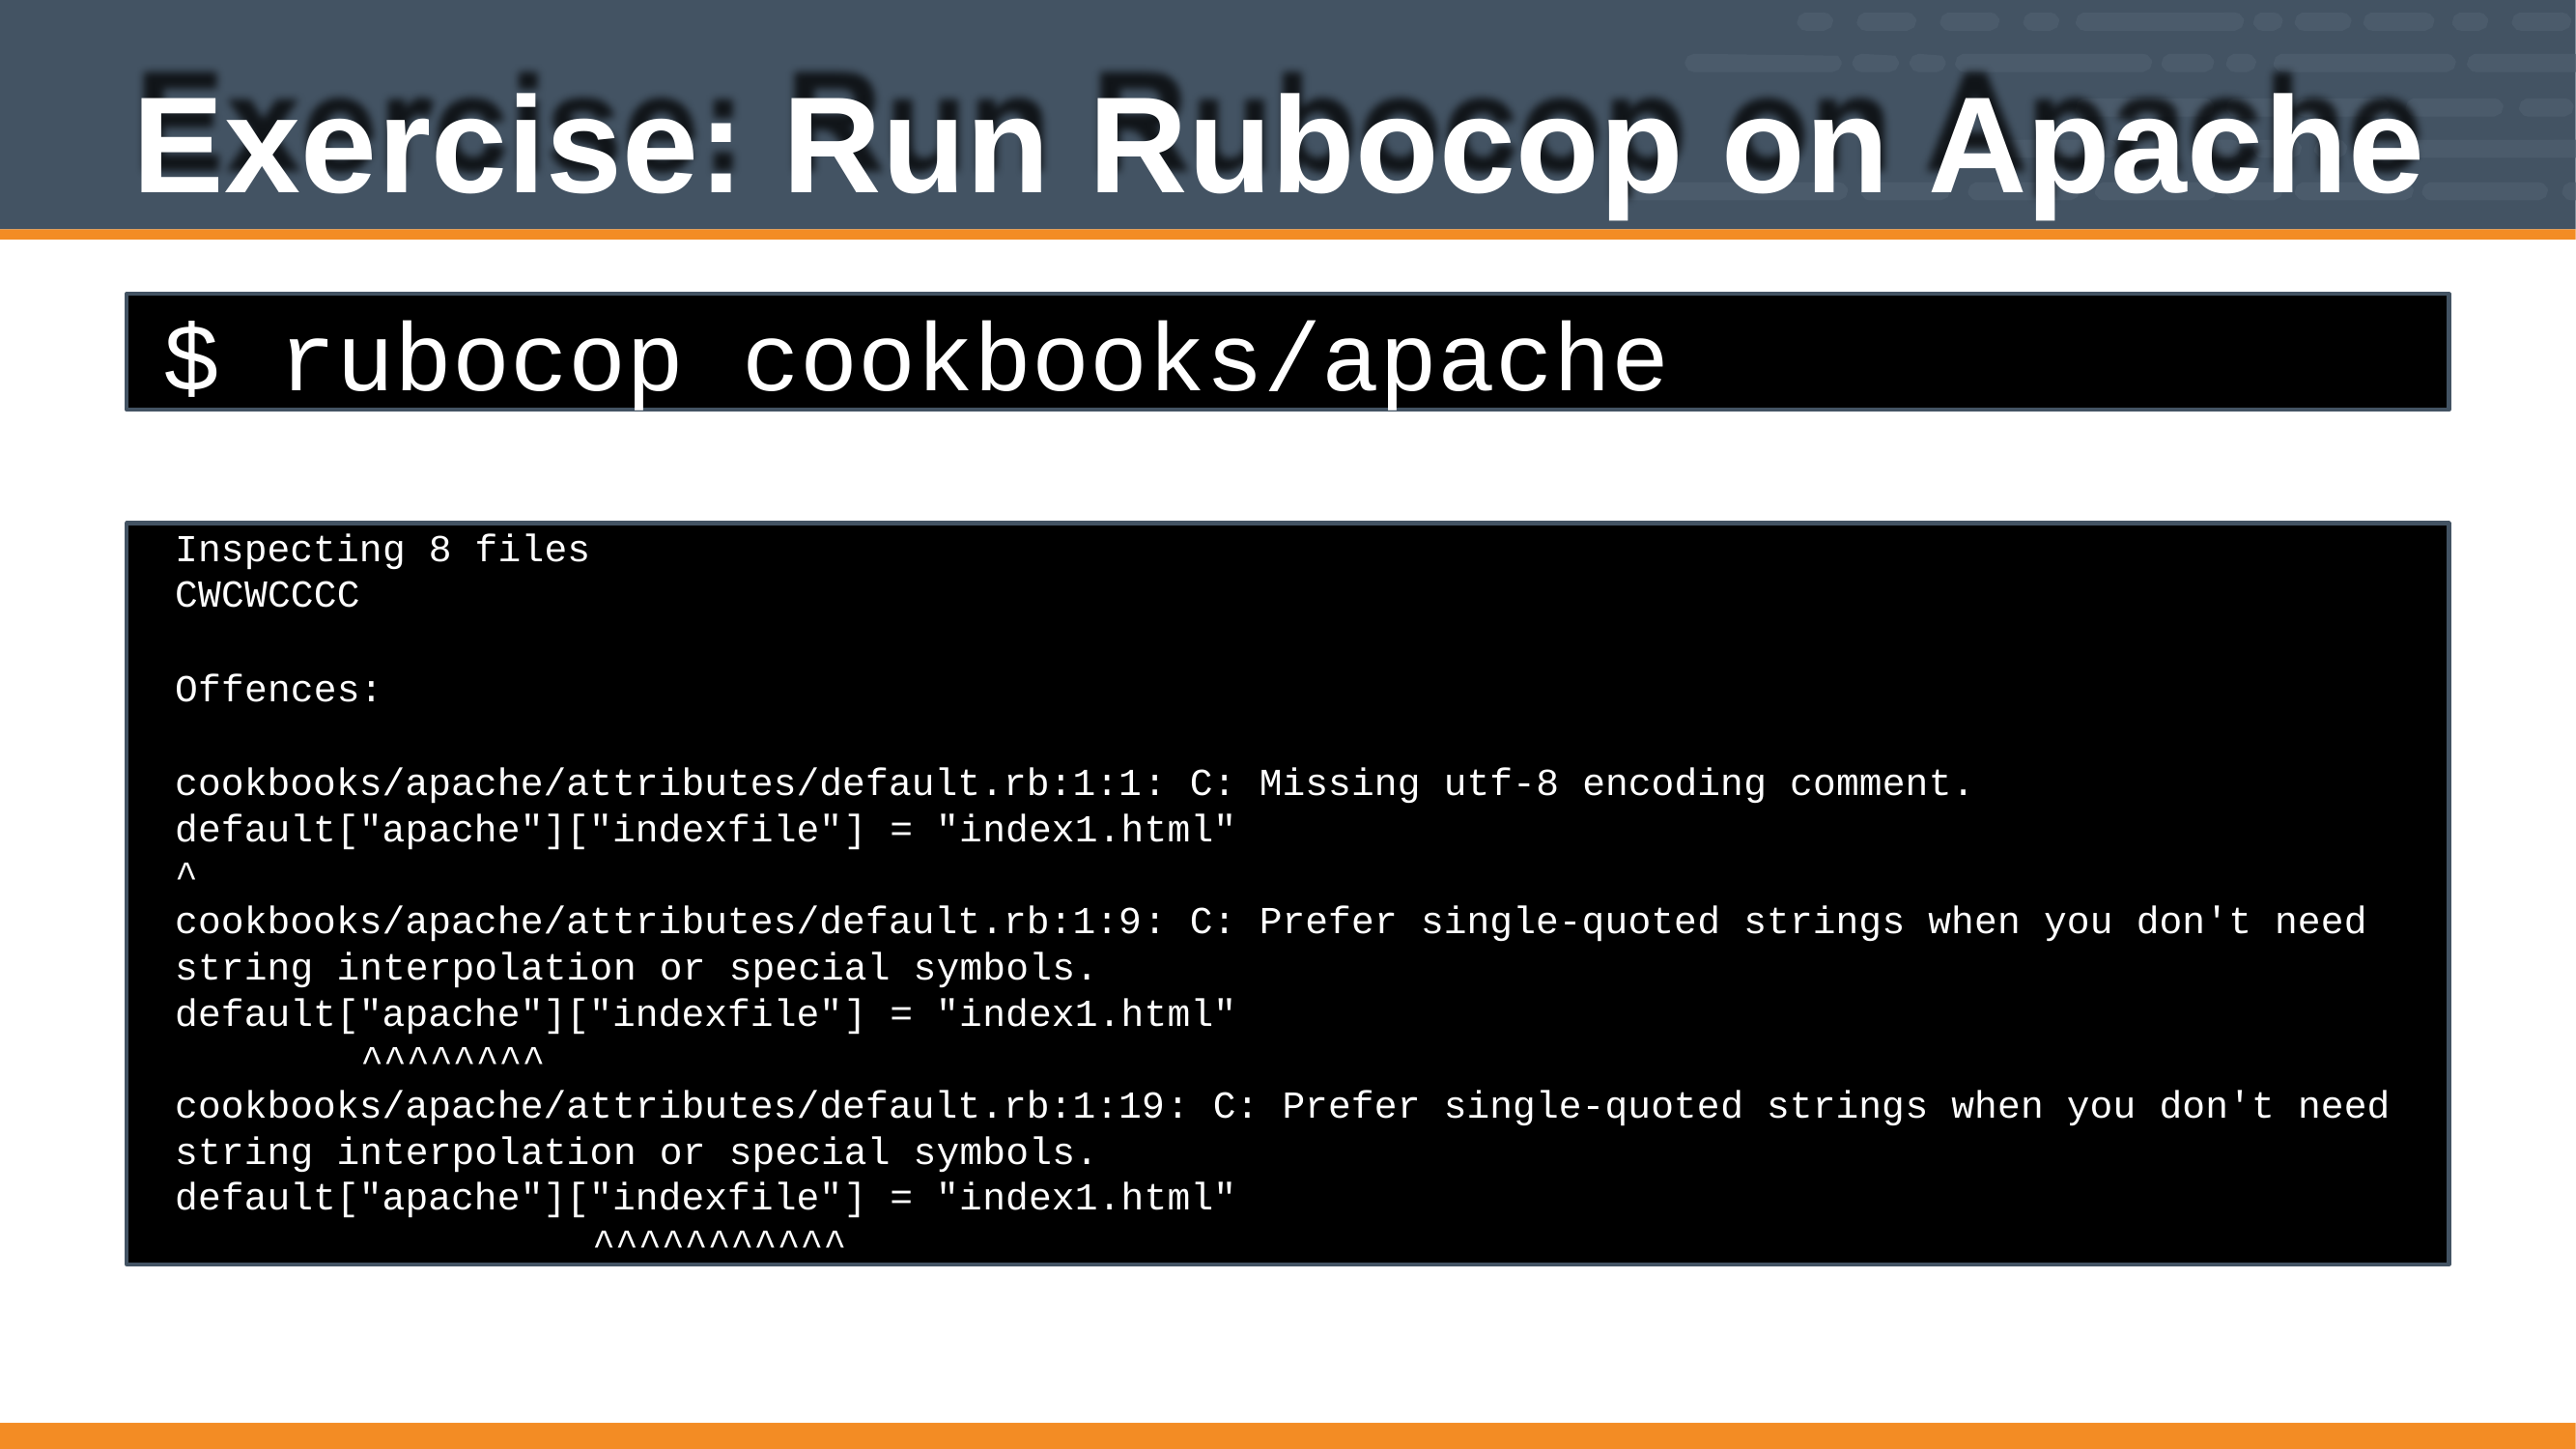

# Exercise: Run Rubocop on Apache

$ rubocop cookbooks/apache
Inspecting 8 files CWCWCCCC

Offences:

cookbooks/apache/attributes/default.rb:1:1: C: Missing utf-8 encoding comment. default["apache"]["indexfile"] = "index1.html"
^
cookbooks/apache/attributes/default.rb:1:9: C: Prefer single-quoted strings when you don't need string interpolation or special symbols.
default["apache"]["indexfile"] = "index1.html"
^^^^^^^^
cookbooks/apache/attributes/default.rb:1:19: C: Prefer single-quoted strings when you don't need string interpolation or special symbols.
default["apache"]["indexfile"] = "index1.html"
^^^^^^^^^^^